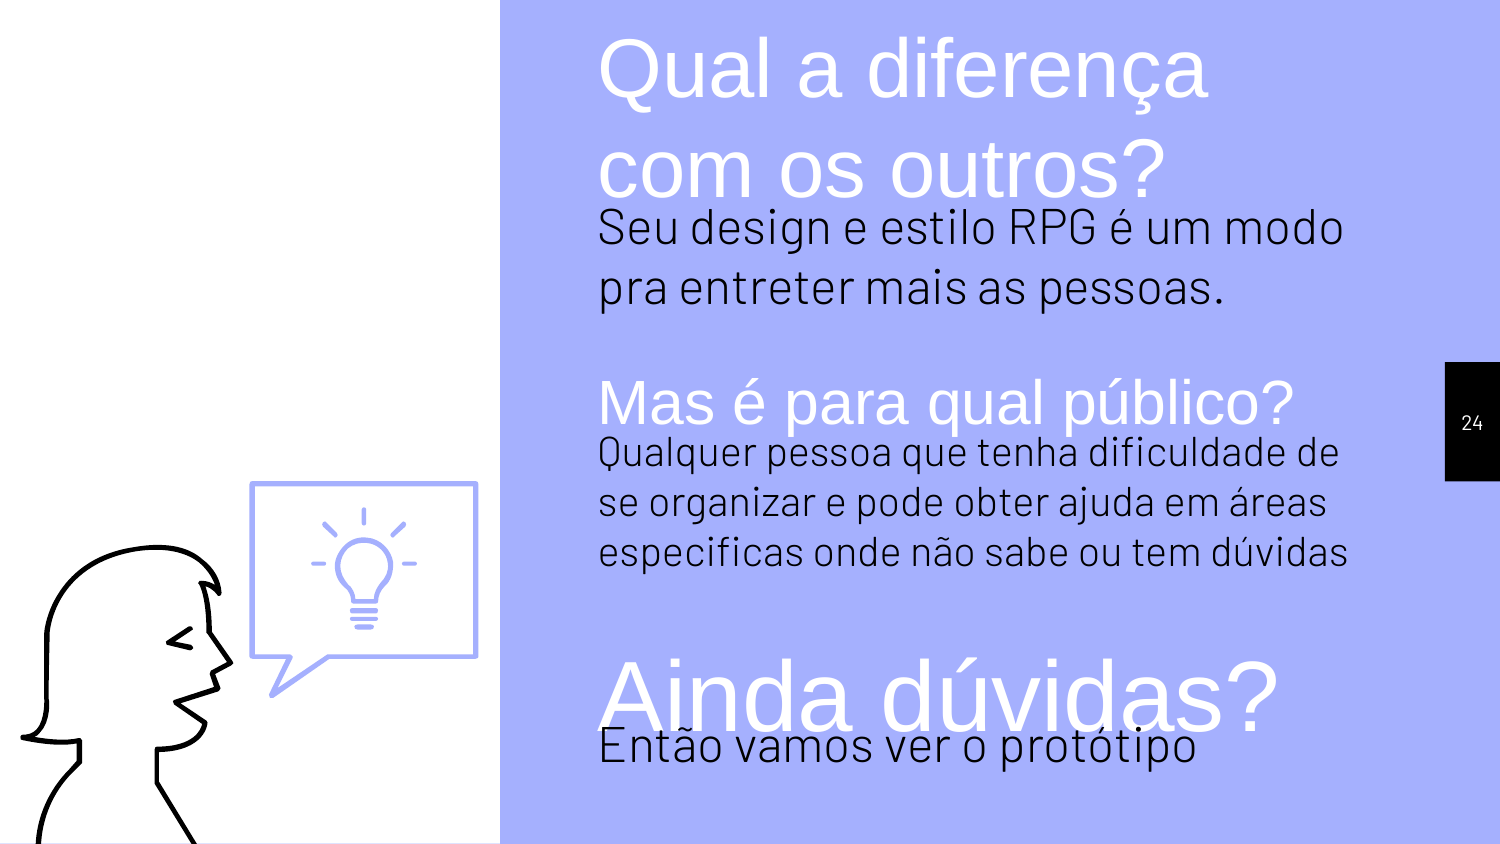

Qual a diferença com os outros?
Seu design e estilo RPG é um modo pra entreter mais as pessoas.
Mas é para qual público?
24
Qualquer pessoa que tenha dificuldade de se organizar e pode obter ajuda em áreas especificas onde não sabe ou tem dúvidas

Ainda dúvidas?
Então vamos ver o protótipo